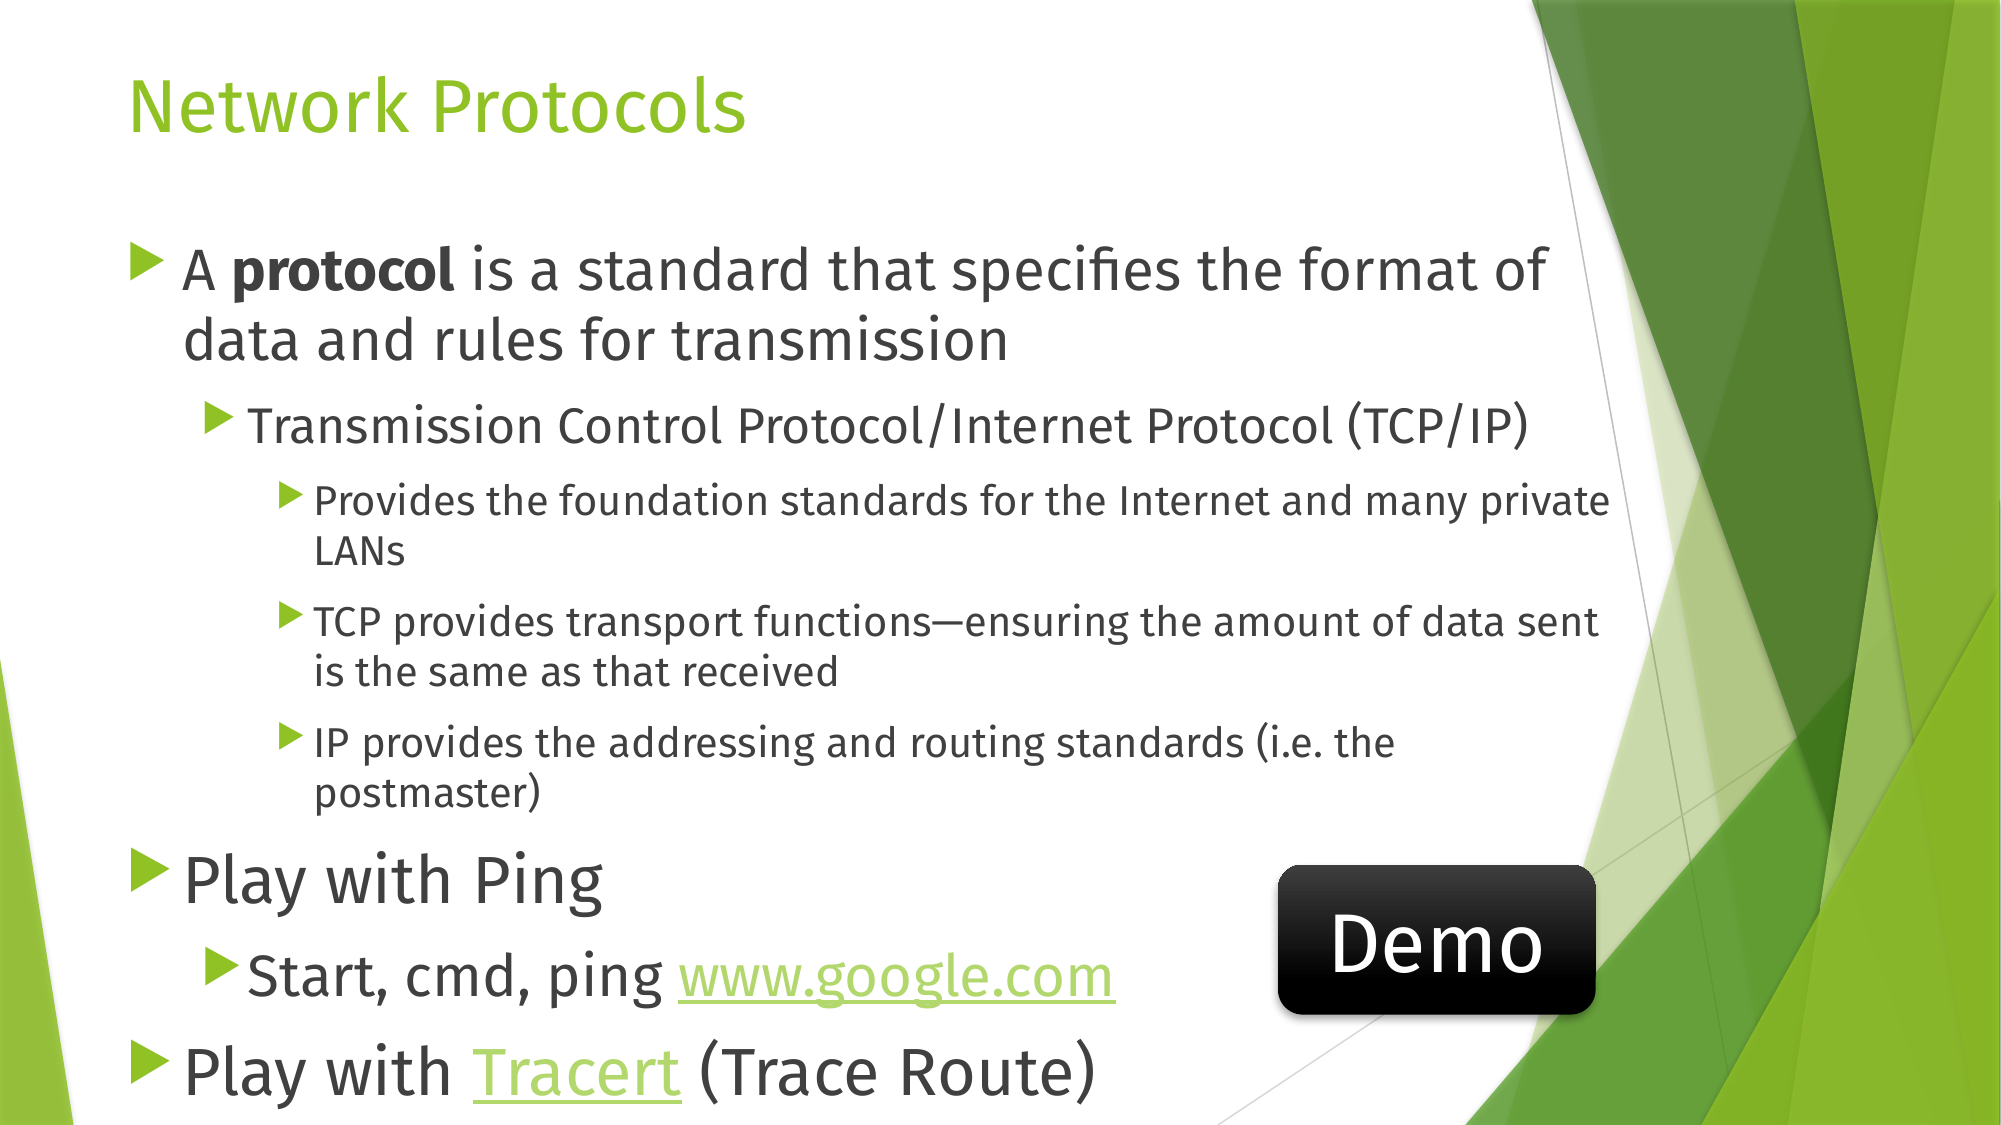

# Network Protocols
A protocol is a standard that specifies the format of data and rules for transmission
Transmission Control Protocol/Internet Protocol (TCP/IP)
Provides the foundation standards for the Internet and many private LANs
TCP provides transport functions—ensuring the amount of data sent is the same as that received
IP provides the addressing and routing standards (i.e. the postmaster)
Play with Ping
Start, cmd, ping www.google.com
Play with Tracert (Trace Route)
Demo